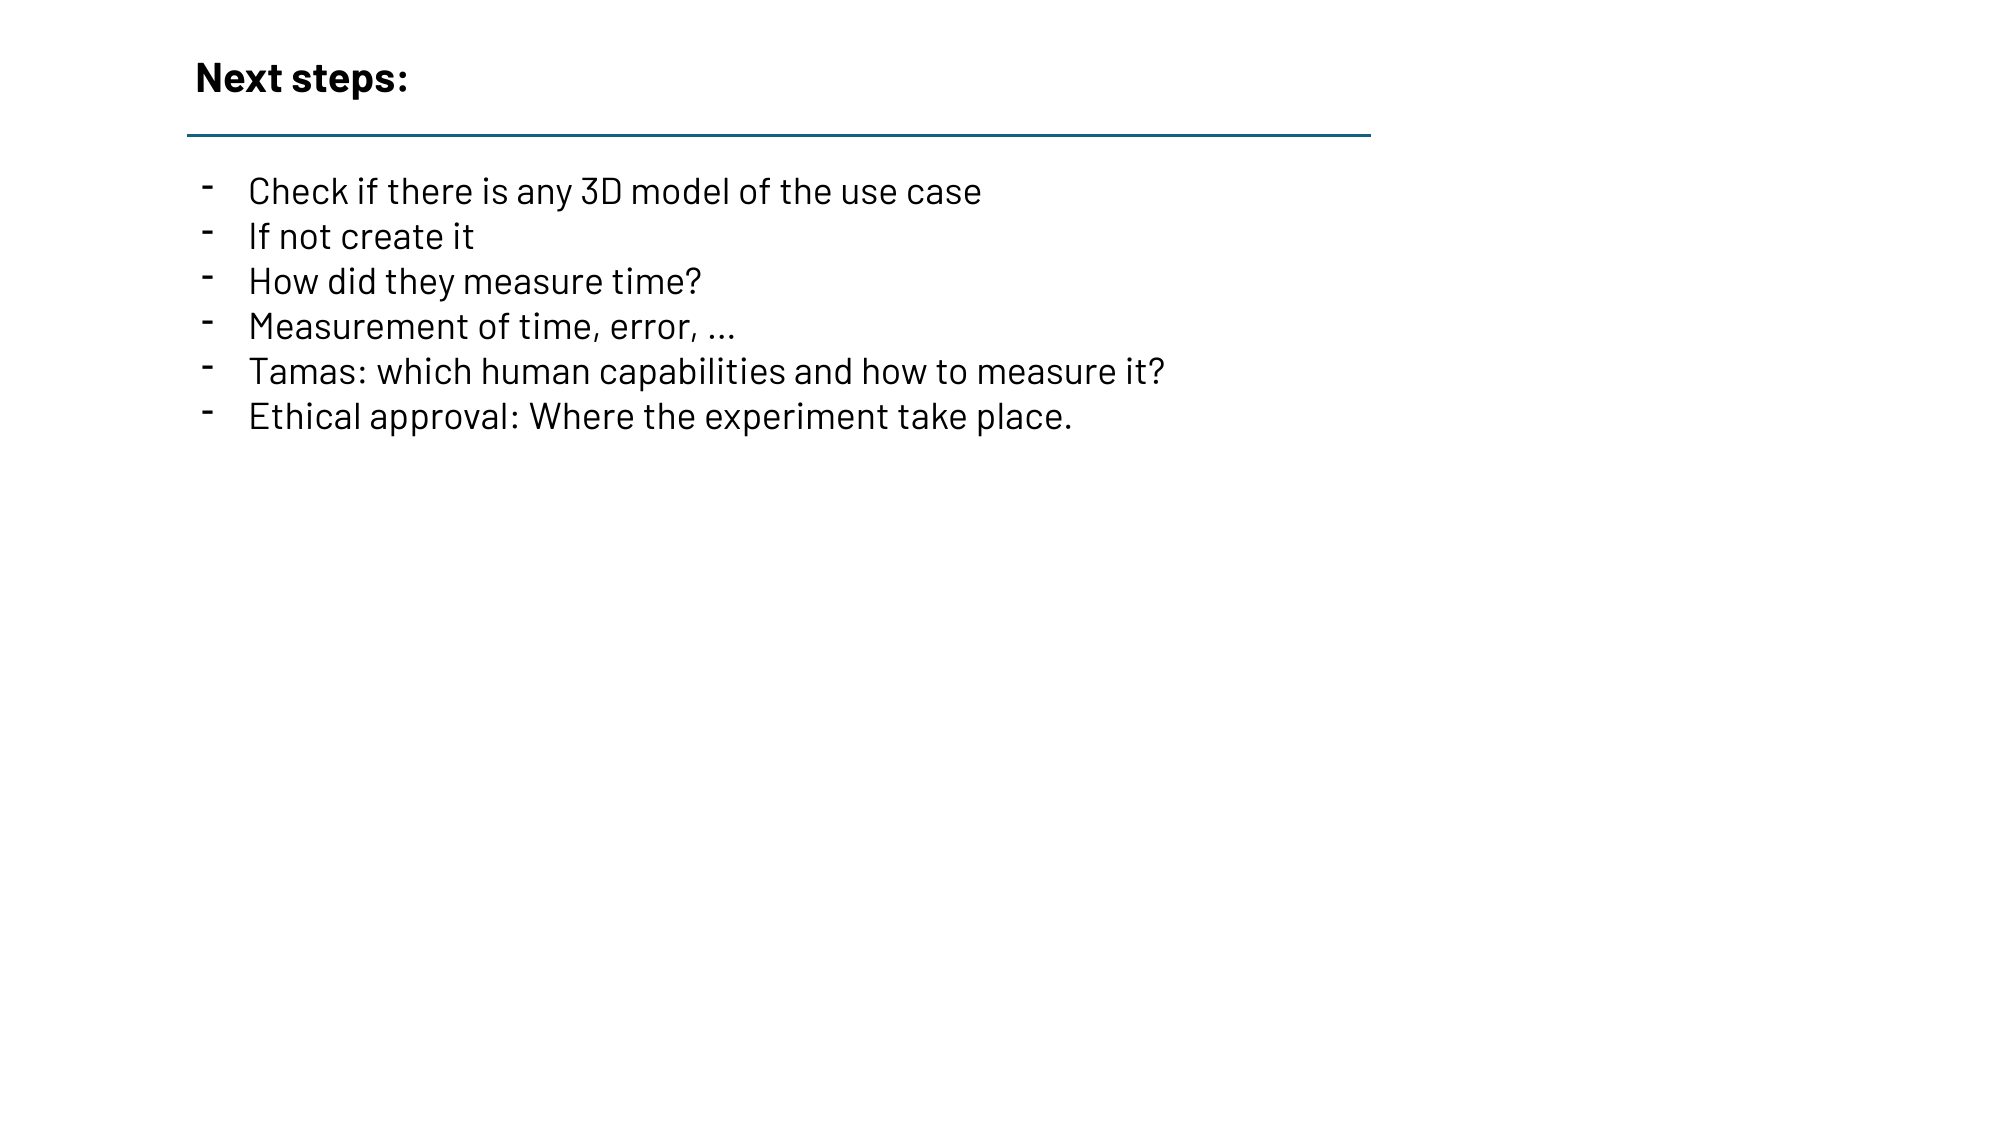

Next steps:
Check if there is any 3D model of the use case
If not create it
How did they measure time?
Measurement of time, error, …
Tamas: which human capabilities and how to measure it?
Ethical approval: Where the experiment take place.